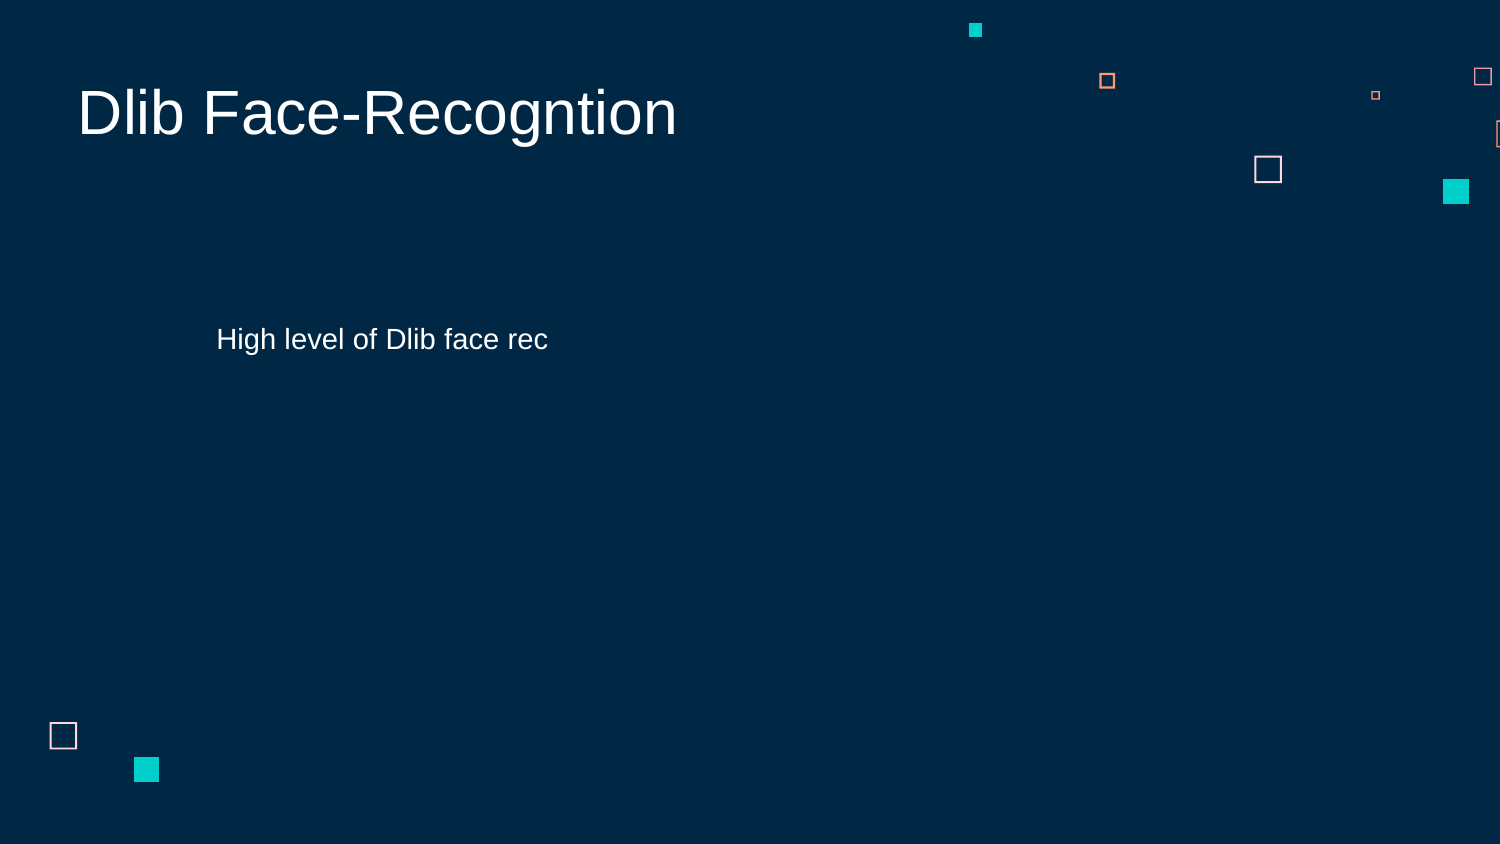

Dlib Face-Recogntion
High level of Dlib face rec